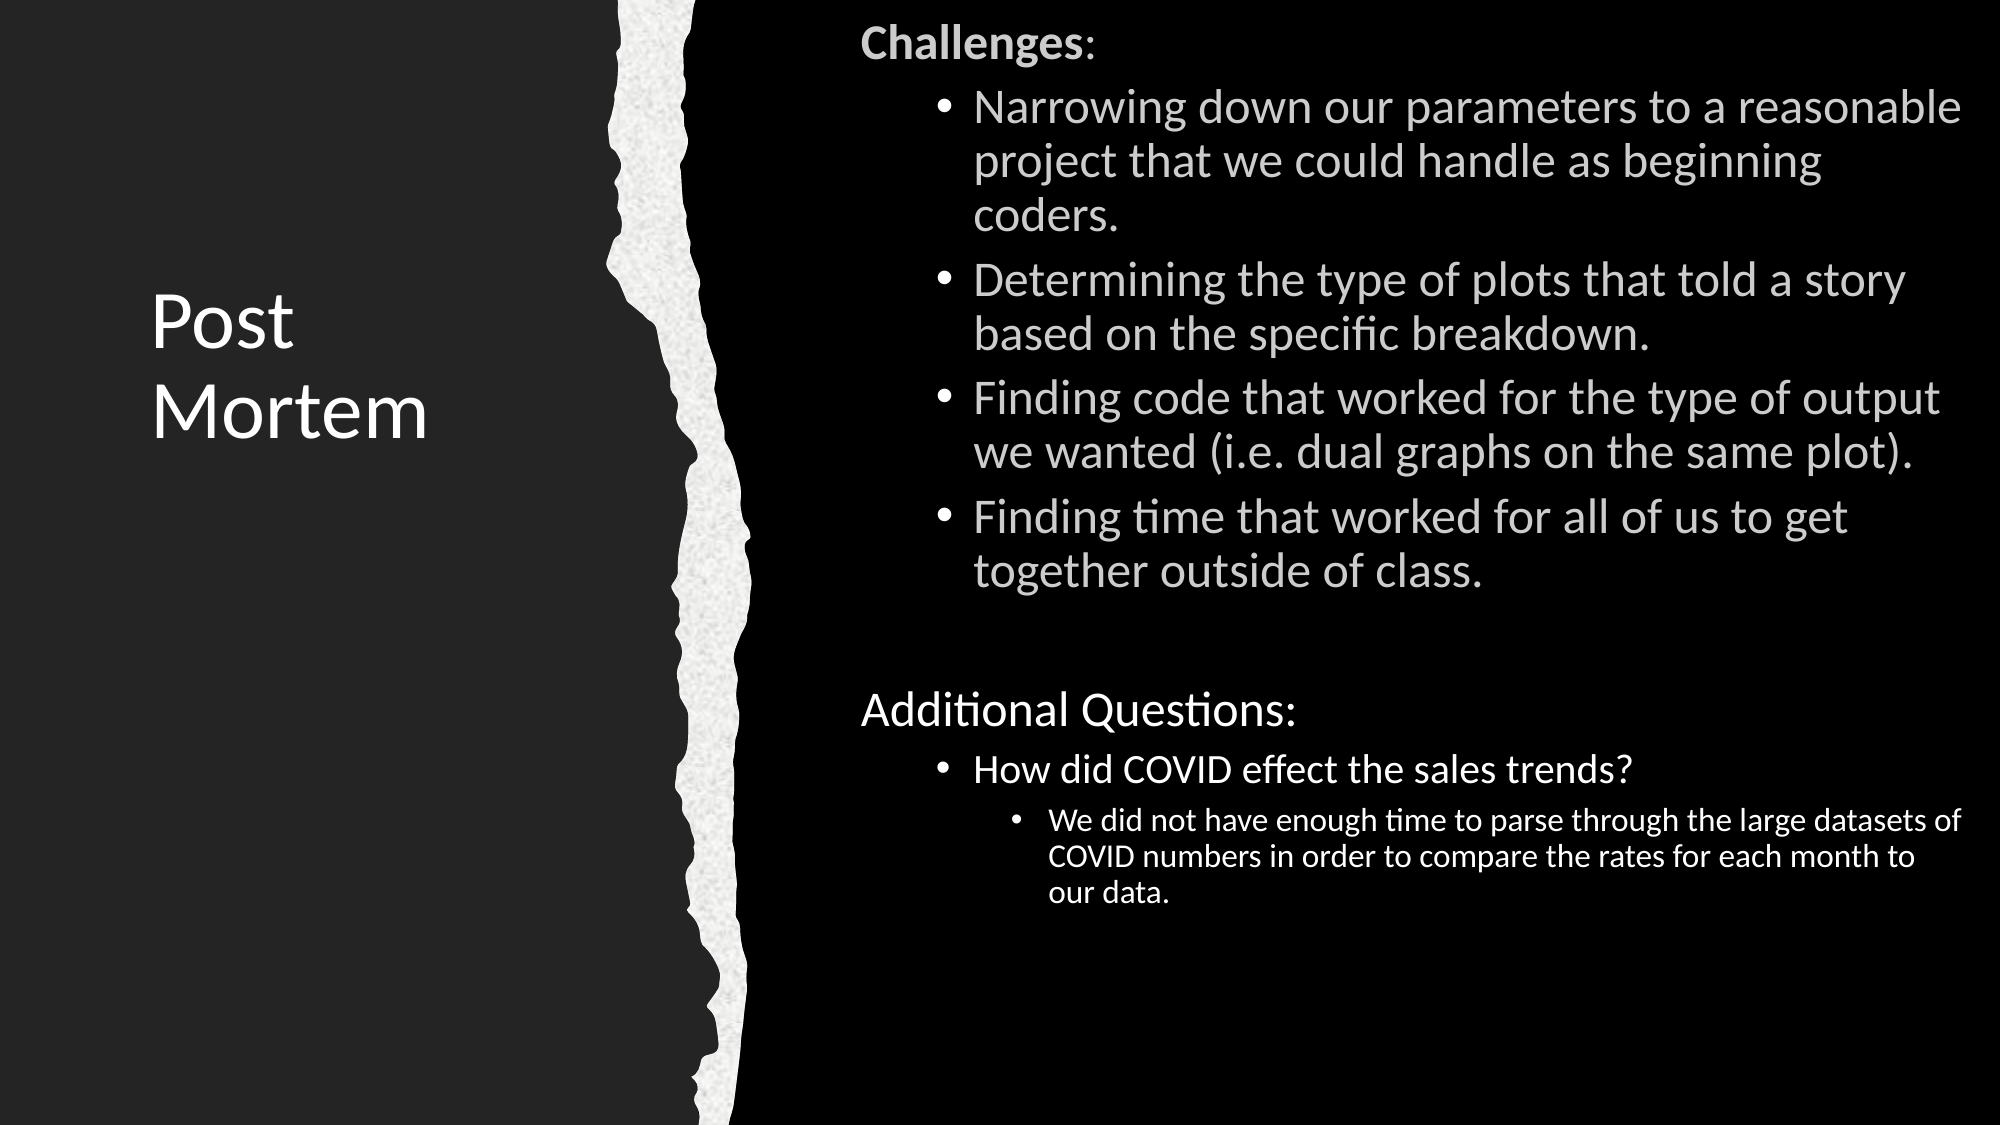

Challenges:
Narrowing down our parameters to a reasonable project that we could handle as beginning coders.
Determining the type of plots that told a story based on the specific breakdown.
Finding code that worked for the type of output we wanted (i.e. dual graphs on the same plot).
Finding time that worked for all of us to get together outside of class.

Additional Questions:
How did COVID effect the sales trends?
We did not have enough time to parse through the large datasets of COVID numbers in order to compare the rates for each month to our data.

# Post Mortem